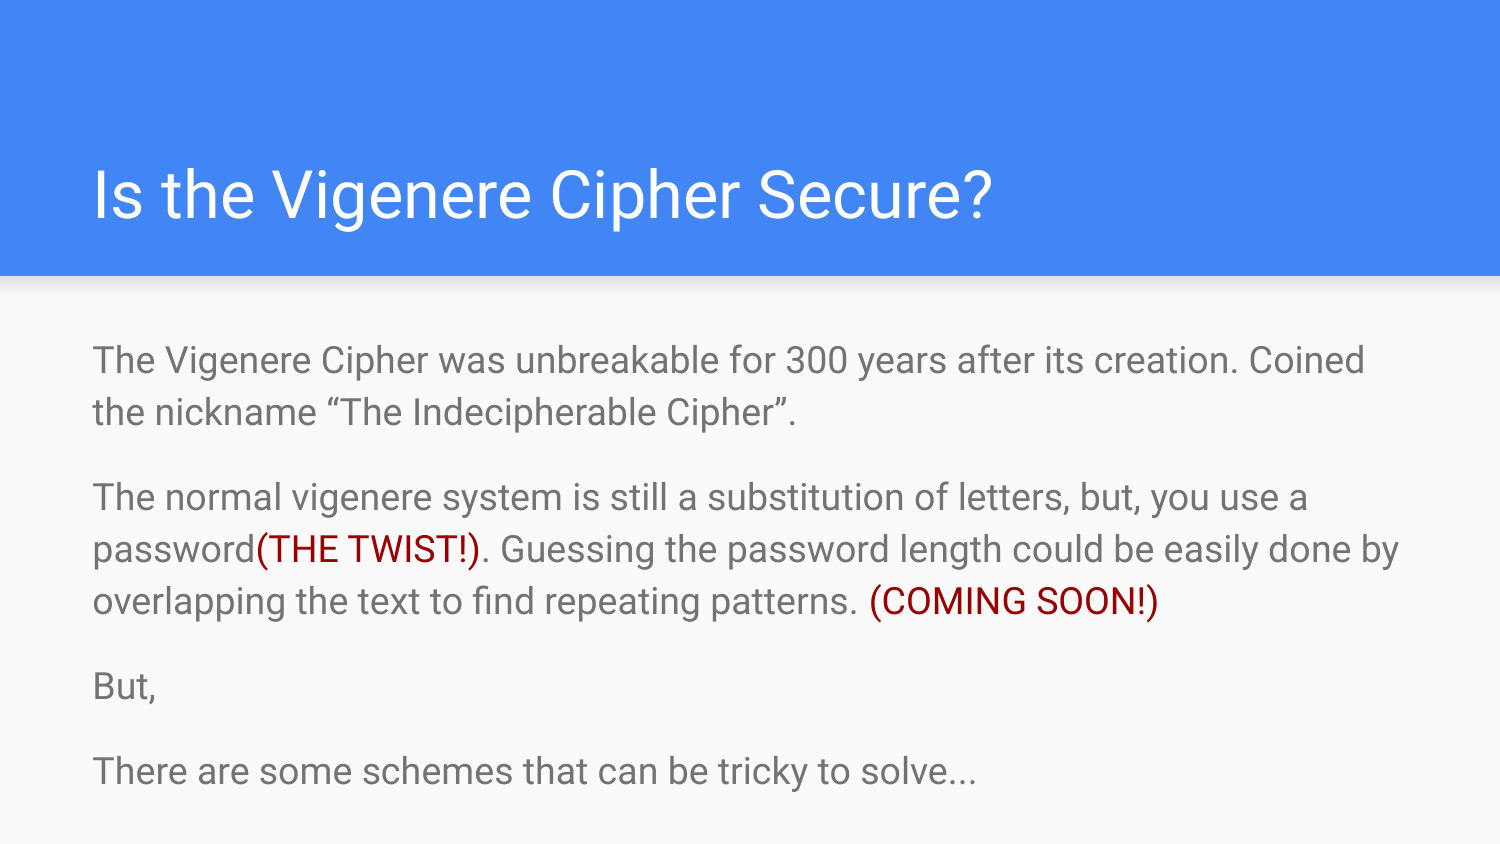

# Is the Vigenere Cipher Secure?
The Vigenere Cipher was unbreakable for 300 years after its creation. Coined the nickname “The Indecipherable Cipher”.
The normal vigenere system is still a substitution of letters, but, you use a password(THE TWIST!). Guessing the password length could be easily done by overlapping the text to find repeating patterns. (COMING SOON!)
But,
There are some schemes that can be tricky to solve...